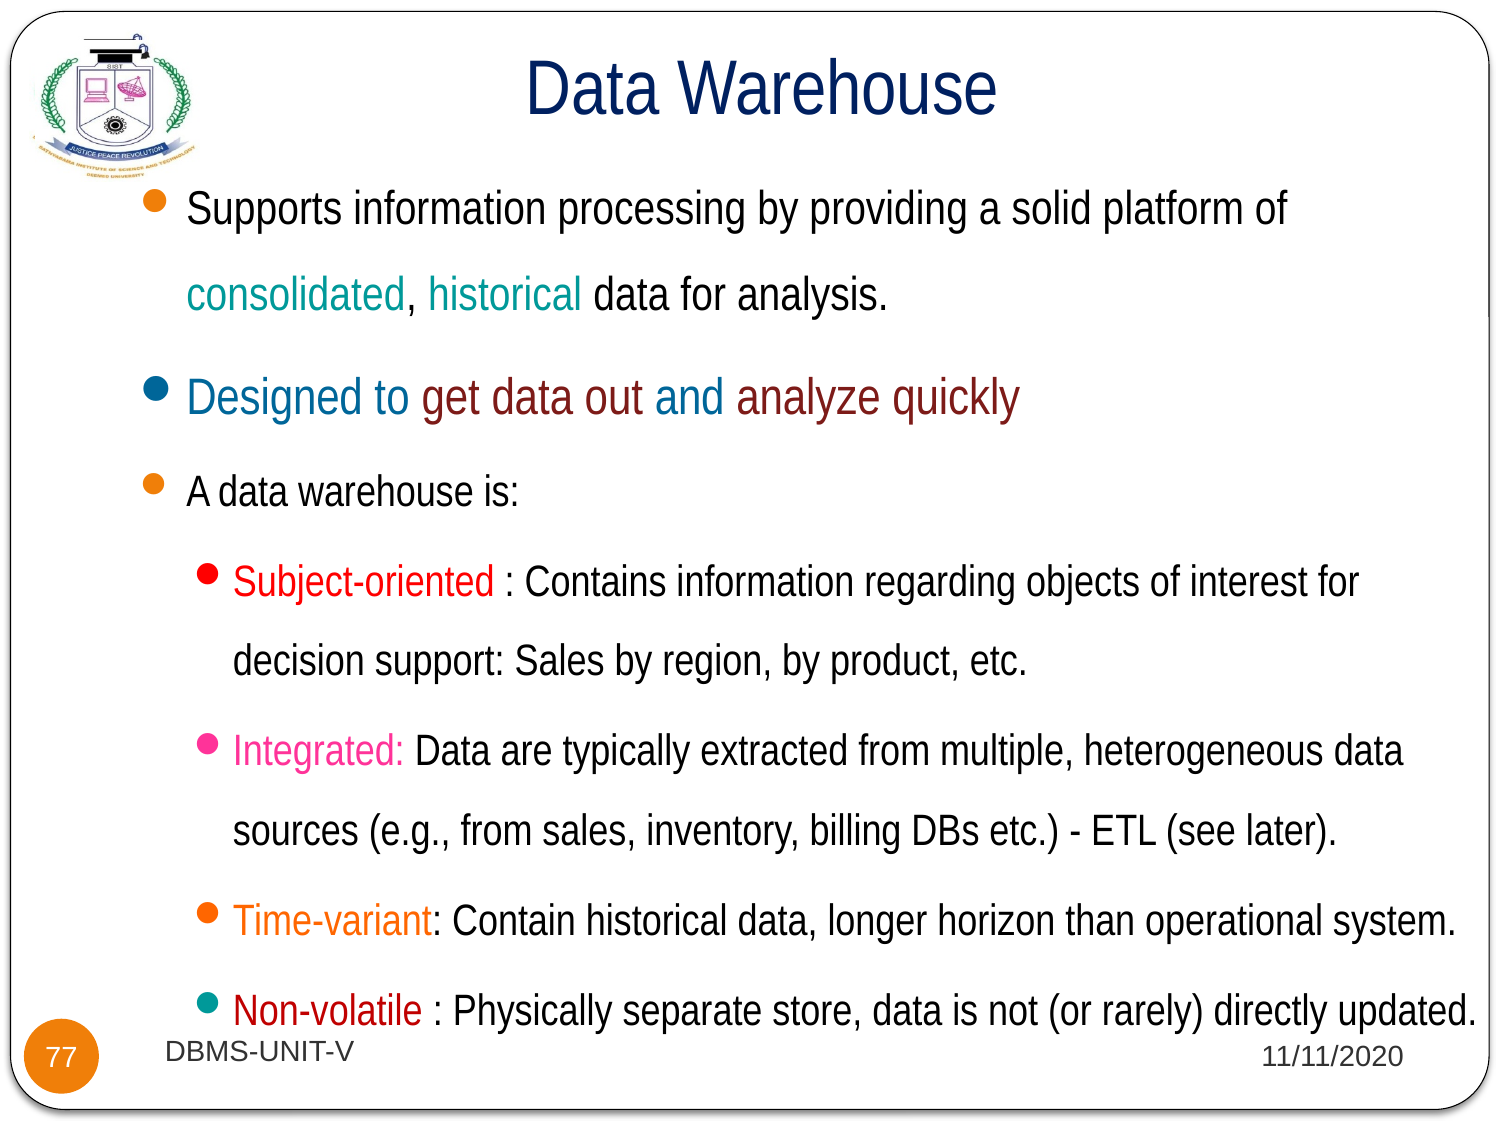

# Data Warehouse
Supports information processing by providing a solid platform of consolidated, historical data for analysis.
Designed to get data out and analyze quickly
A data warehouse is:
Subject-oriented : Contains information regarding objects of interest for decision support: Sales by region, by product, etc.
Integrated: Data are typically extracted from multiple, heterogeneous data sources (e.g., from sales, inventory, billing DBs etc.) - ETL (see later).
Time-variant: Contain historical data, longer horizon than operational system.
Non-volatile : Physically separate store, data is not (or rarely) directly updated.
DBMS-UNIT-V
11/11/2020
77